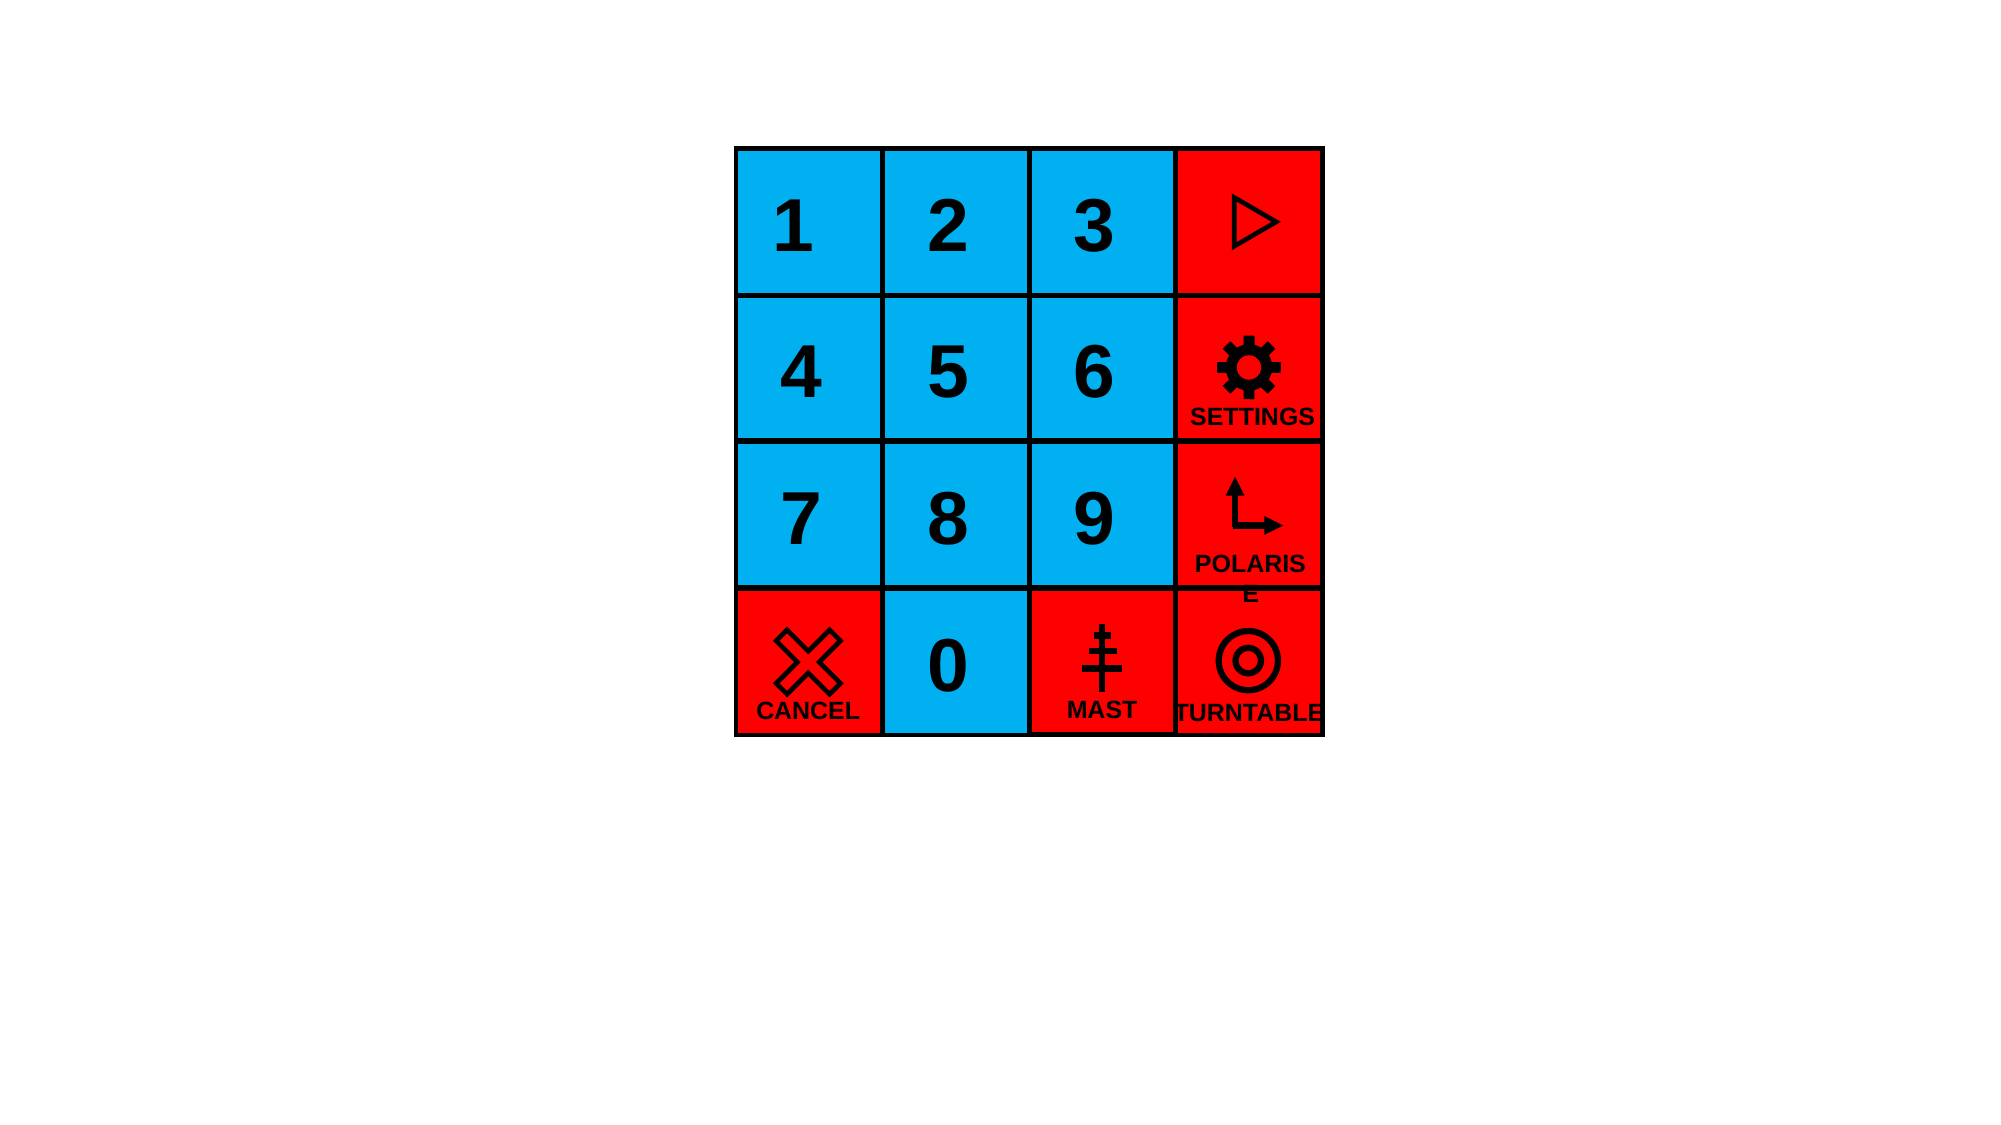

1
2
3

4
5
6

SETTINGS
7
8
9
POLARISE

0

MAST
CANCEL
TURNTABLE